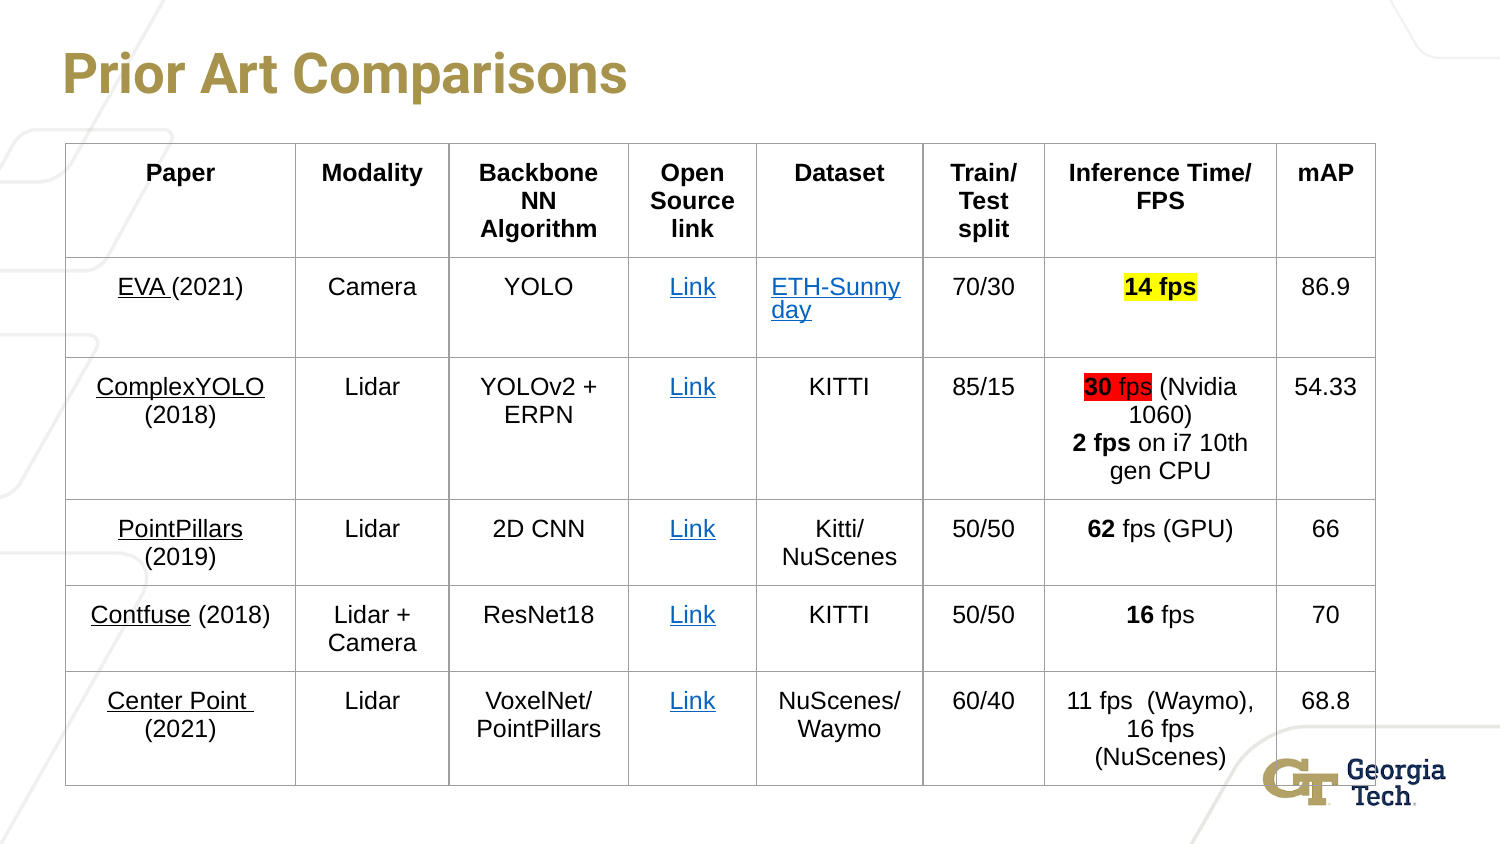

# Prior Art Comparisons
| Paper | Modality | Backbone NN Algorithm | Open Source link | Dataset | Train/ Test split | Inference Time/ FPS | mAP |
| --- | --- | --- | --- | --- | --- | --- | --- |
| EVA (2021) | Camera | YOLO | Link | ETH-Sunnyday | 70/30 | 14 fps | 86.9 |
| ComplexYOLO (2018) | Lidar | YOLOv2 + ERPN | Link | KITTI | 85/15 | 30 fps (Nvidia 1060) 2 fps on i7 10th gen CPU | 54.33 |
| PointPillars (2019) | Lidar | 2D CNN | Link | Kitti/ NuScenes | 50/50 | 62 fps (GPU) | 66 |
| Contfuse (2018) | Lidar + Camera | ResNet18 | Link | KITTI | 50/50 | 16 fps | 70 |
| Center Point (2021) | Lidar | VoxelNet/ PointPillars | Link | NuScenes/ Waymo | 60/40 | 11 fps (Waymo), 16 fps (NuScenes) | 68.8 |